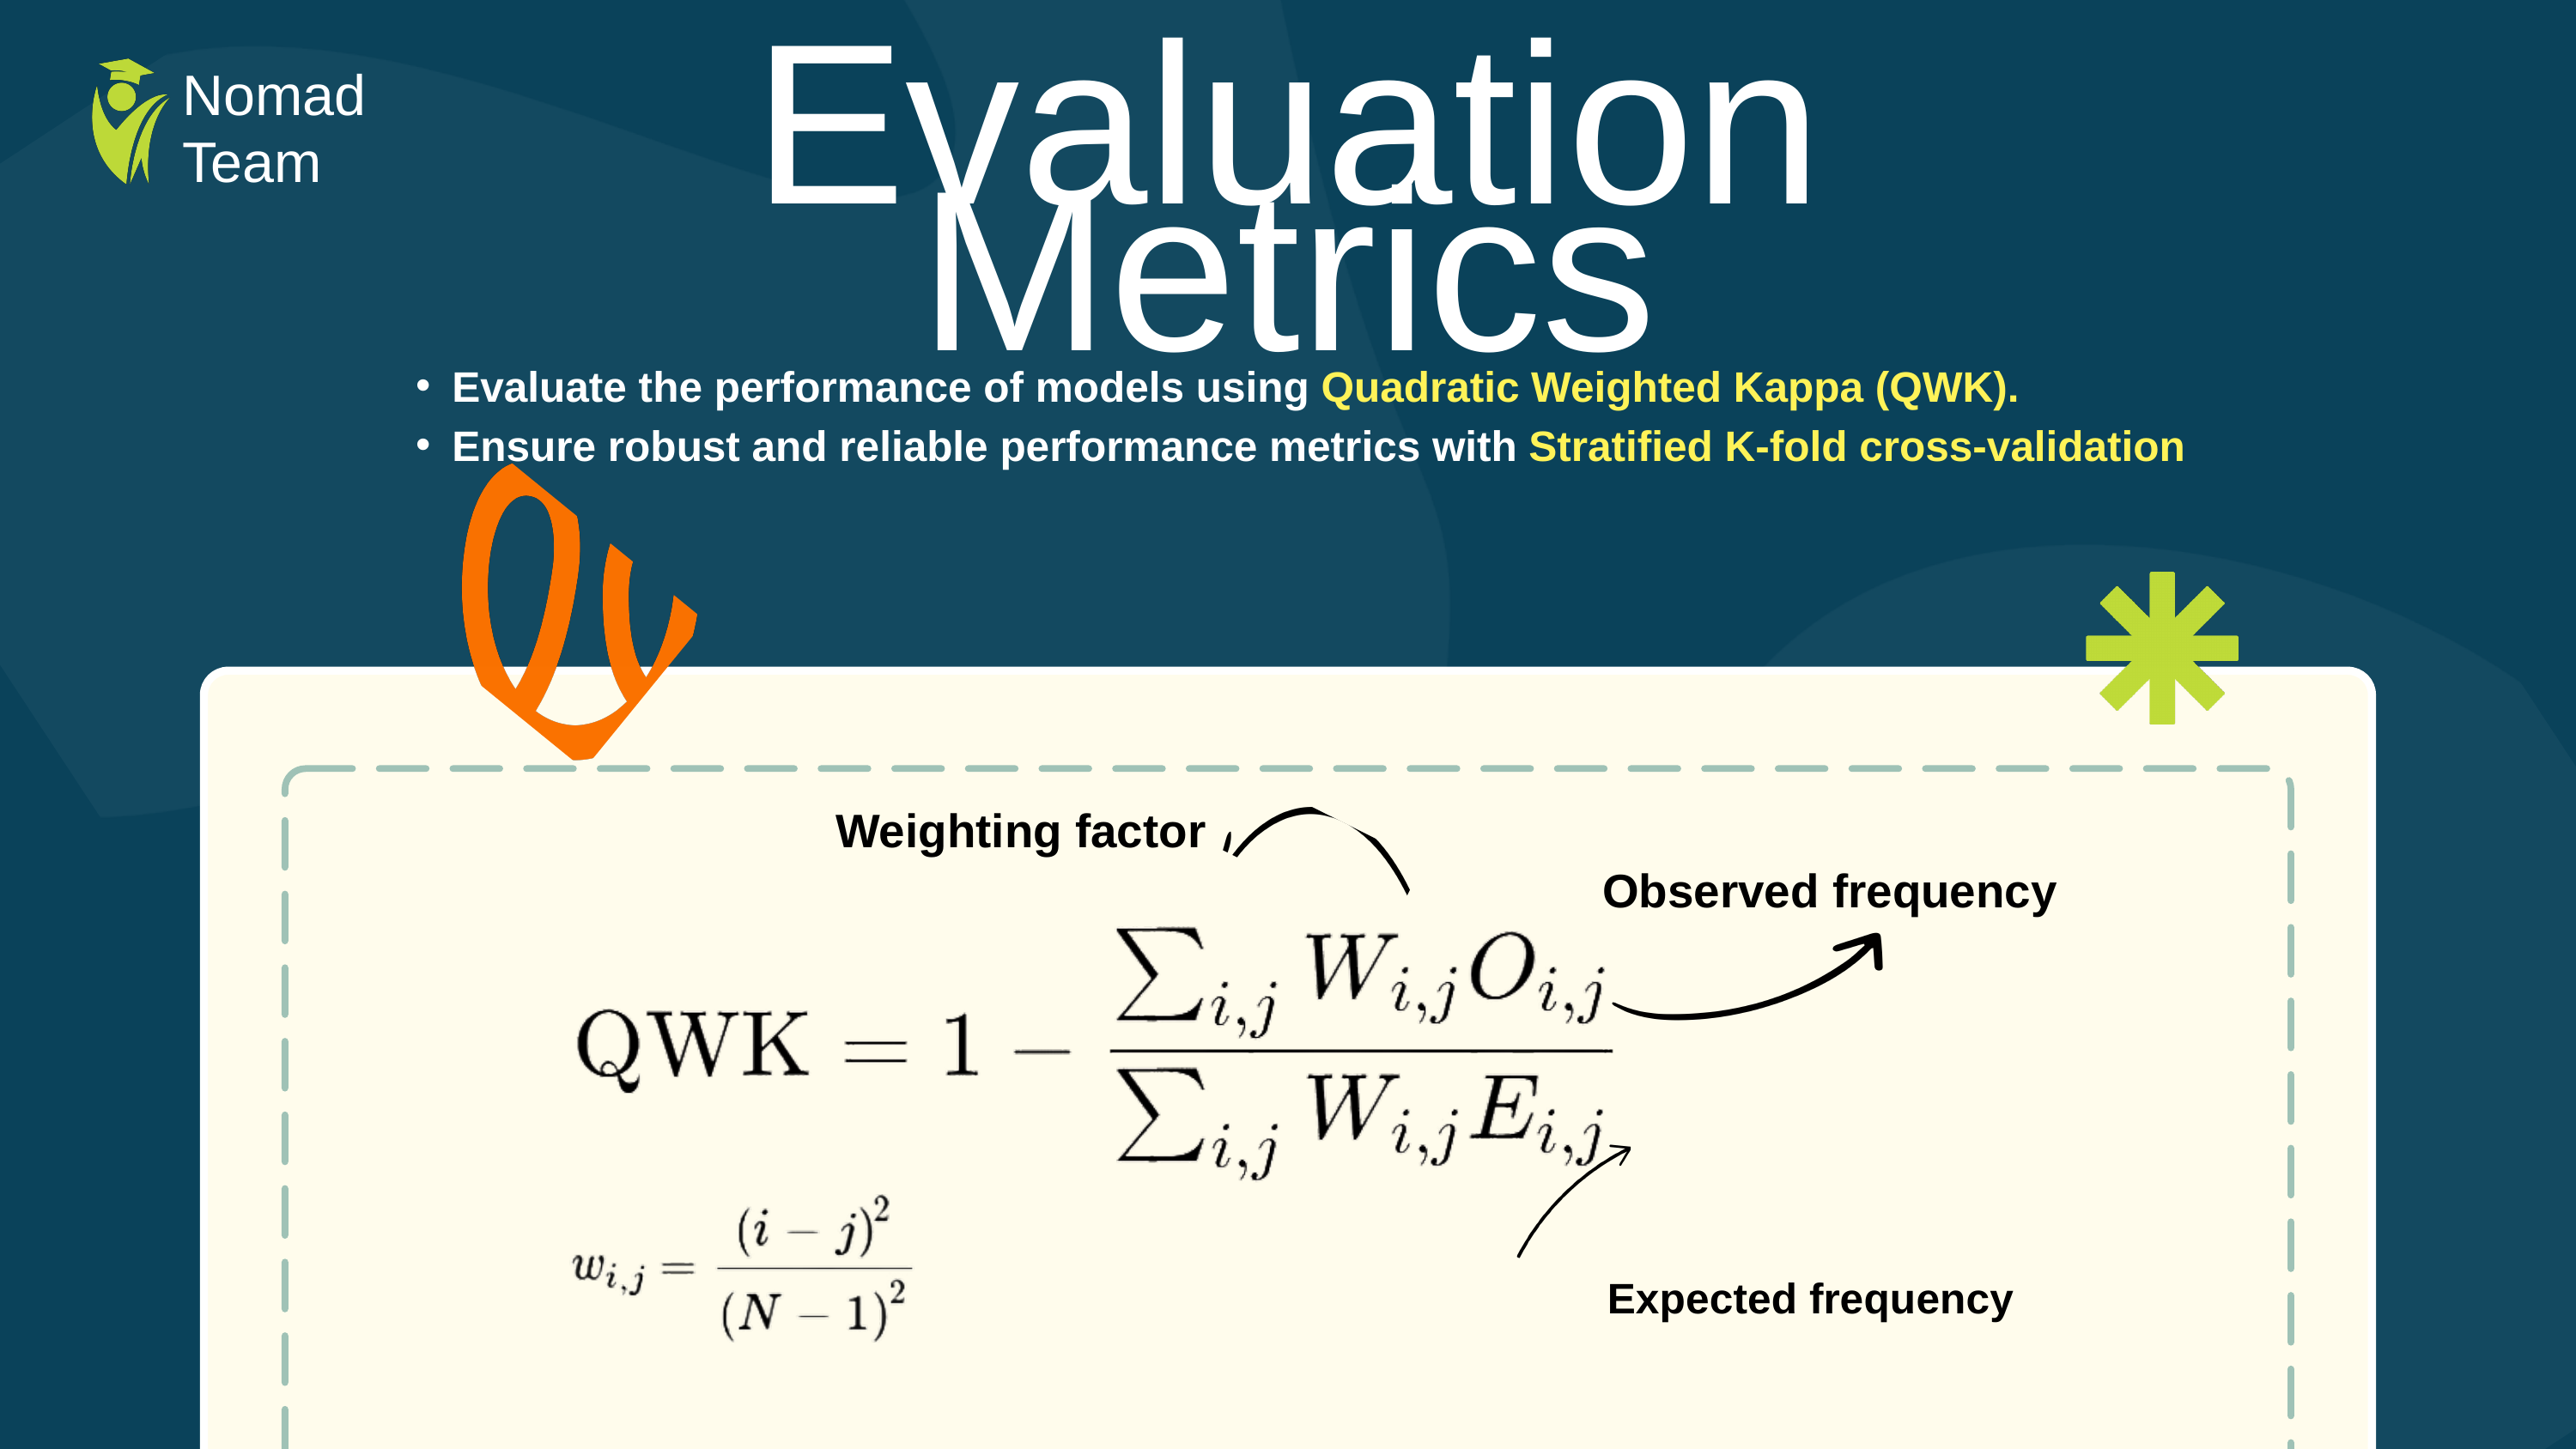

Nomad Team
Evaluation Metrics
Evaluate the performance of models using Quadratic Weighted Kappa (QWK).
Ensure robust and reliable performance metrics with Stratified K-fold cross-validation

Weighting factor

Observed frequency

 Expected frequency